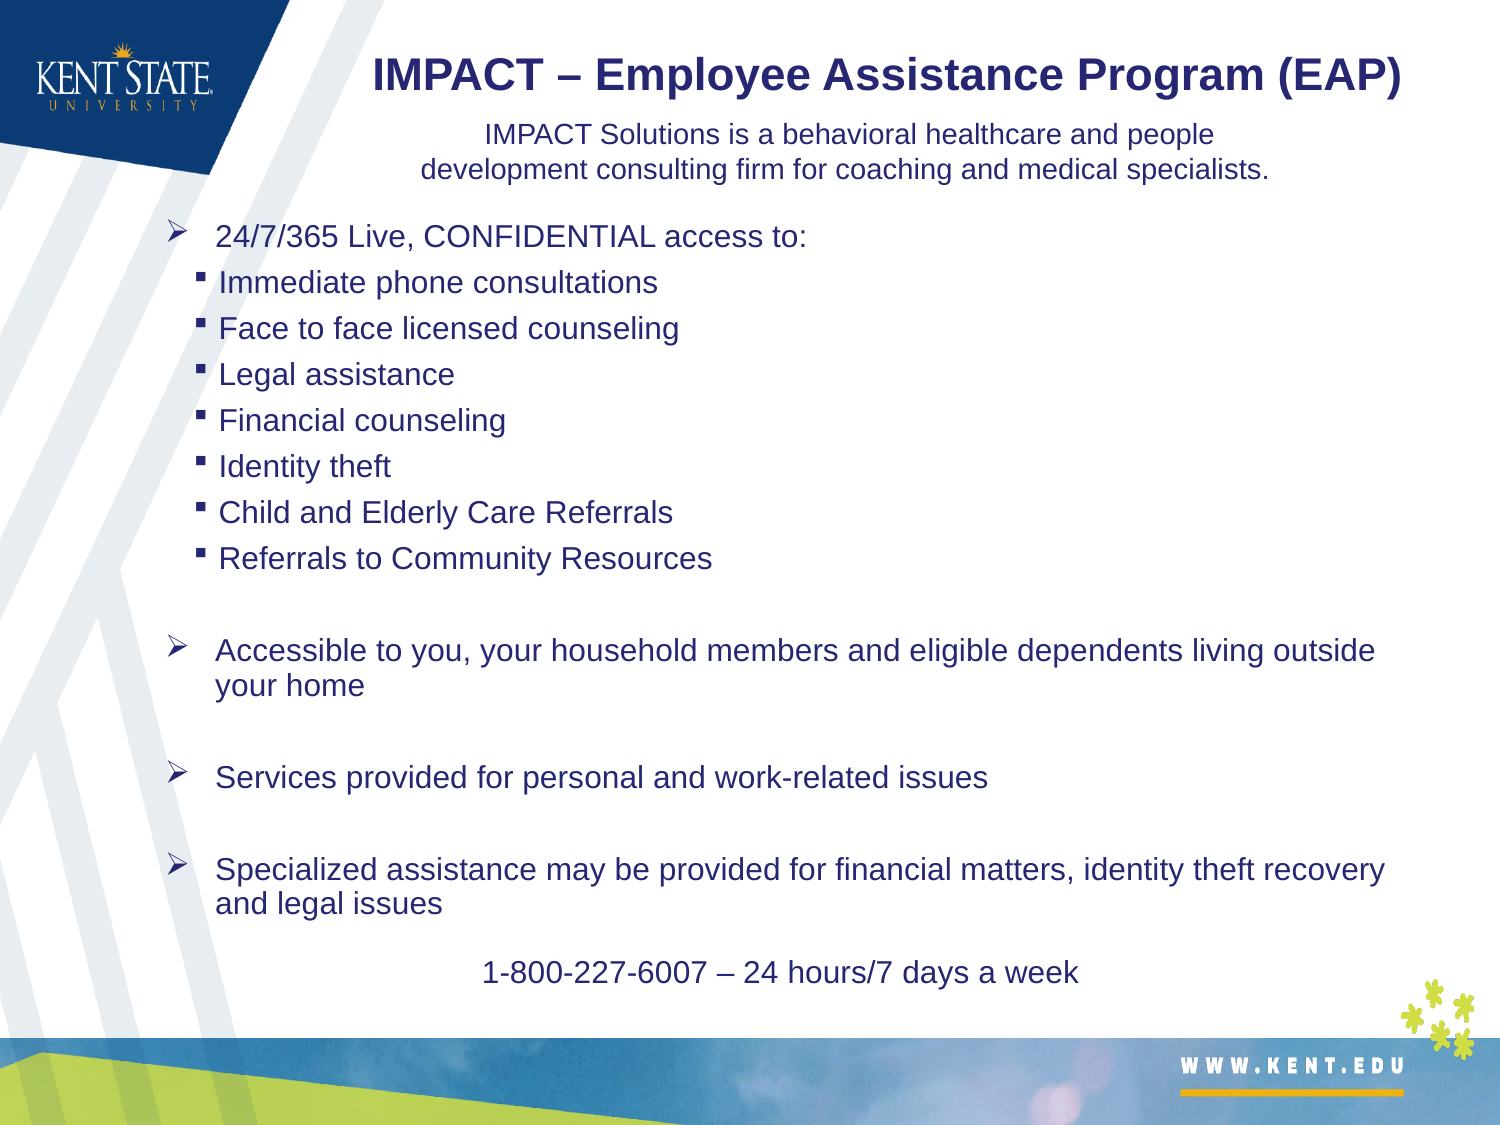

IMPACT – Employee Assistance Program (EAP)
IMPACT Solutions is a behavioral healthcare and people development consulting firm for coaching and medical specialists.
24/7/365 Live, CONFIDENTIAL access to:
Immediate phone consultations
Face to face licensed counseling
Legal assistance
Financial counseling
Identity theft
Child and Elderly Care Referrals
Referrals to Community Resources

Accessible to you, your household members and eligible dependents living outside your home

Services provided for personal and work-related issues

Specialized assistance may be provided for financial matters, identity theft recovery and legal issues
1-800-227-6007 – 24 hours/7 days a week